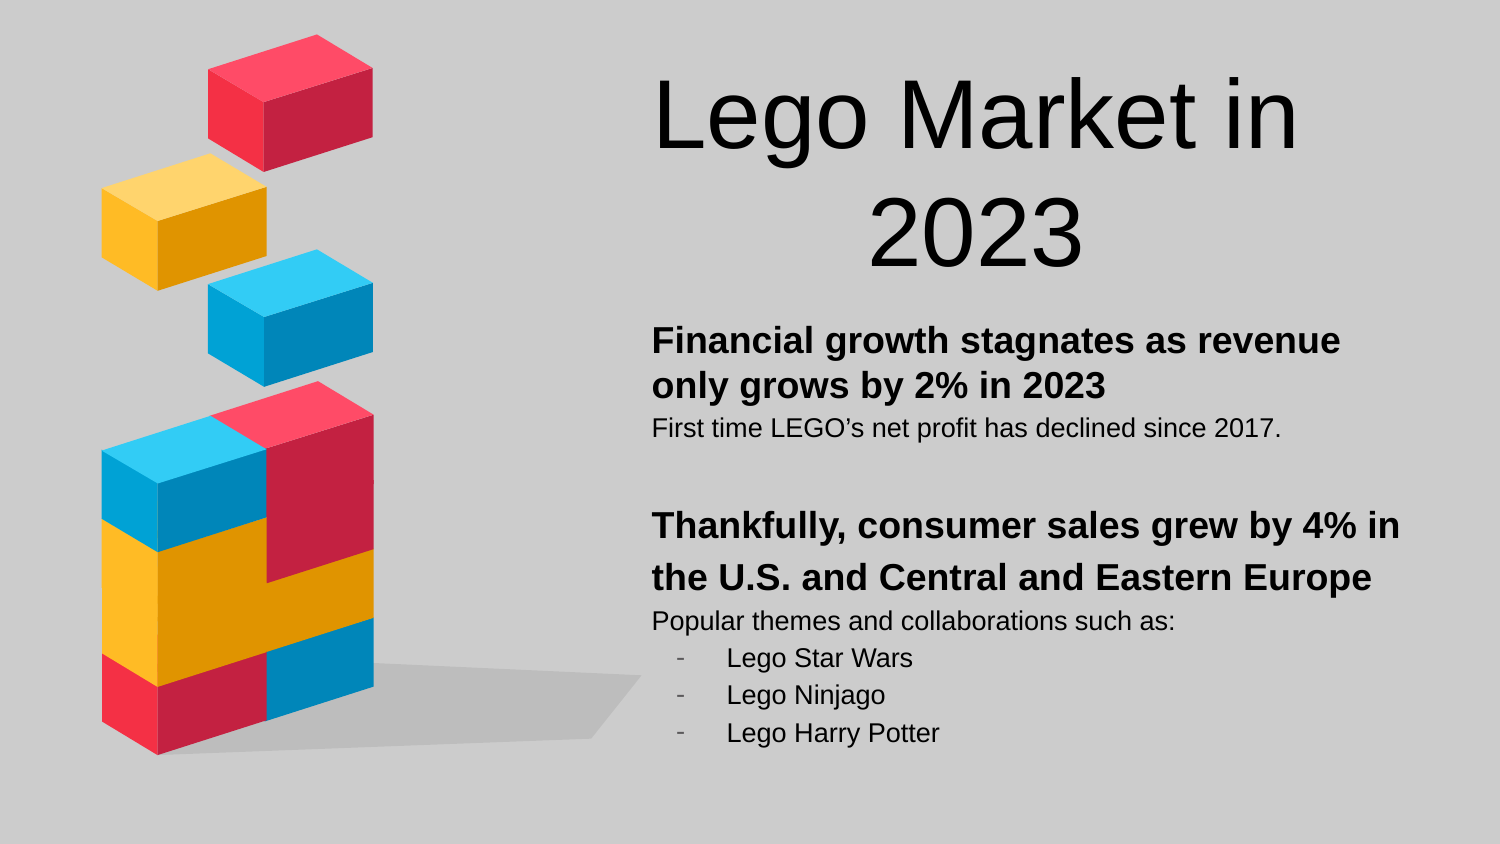

# Lego Market in 2023
Financial growth stagnates as revenue only grows by 2% in 2023
First time LEGO’s net profit has declined since 2017.

Thankfully, consumer sales grew by 4% in the U.S. and Central and Eastern Europe
Popular themes and collaborations such as:
Lego Star Wars
Lego Ninjago
Lego Harry Potter